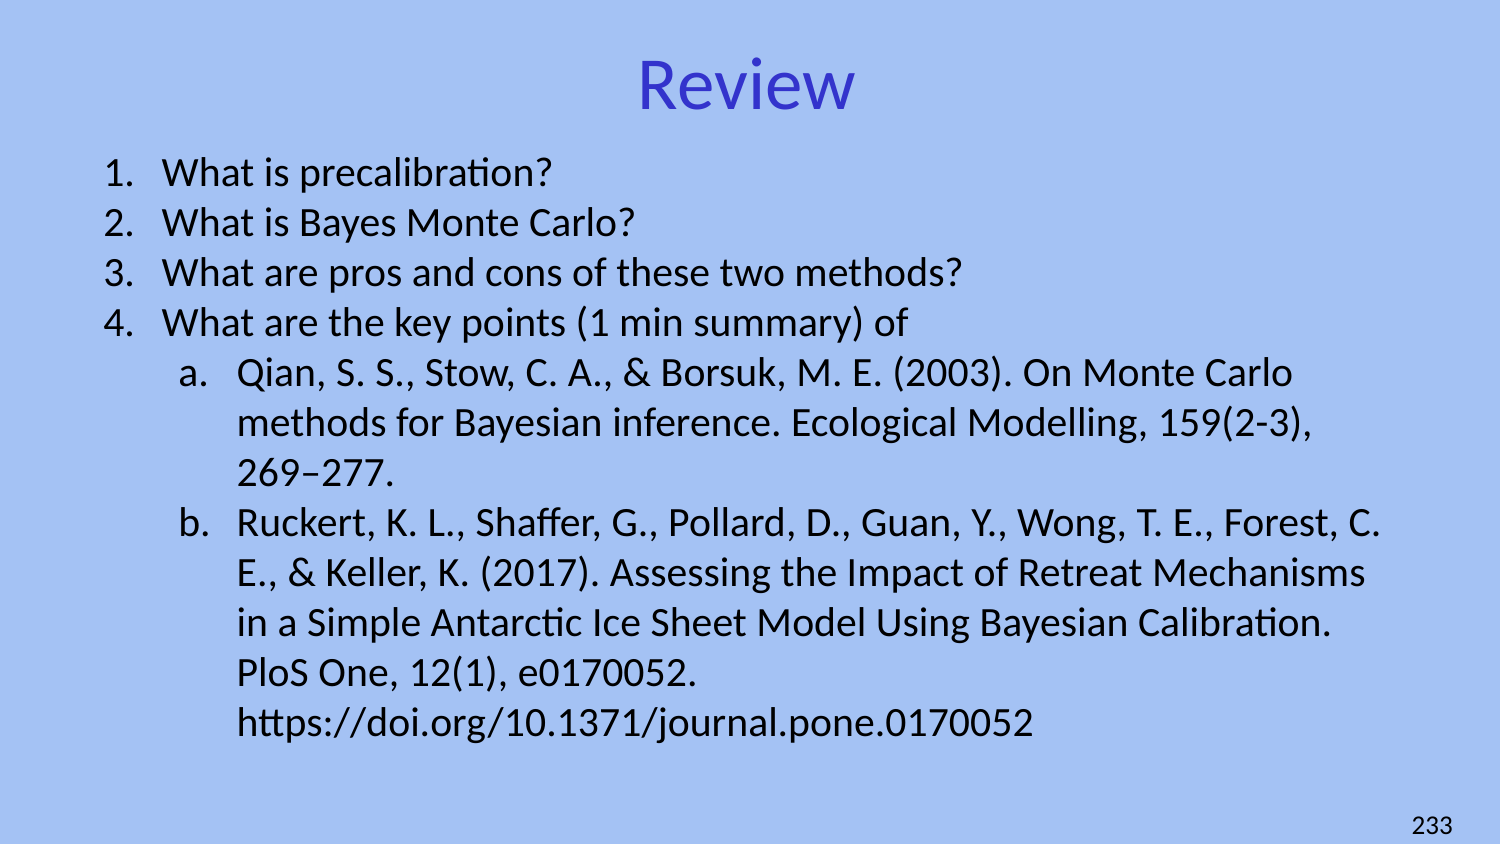

# Review
What is precalibration?
What is Bayes Monte Carlo?
What are pros and cons of these two methods?
What are the key points (1 min summary) of
Qian, S. S., Stow, C. A., & Borsuk, M. E. (2003). On Monte Carlo methods for Bayesian inference. Ecological Modelling, 159(2-3), 269–277.
Ruckert, K. L., Shaffer, G., Pollard, D., Guan, Y., Wong, T. E., Forest, C. E., & Keller, K. (2017). Assessing the Impact of Retreat Mechanisms in a Simple Antarctic Ice Sheet Model Using Bayesian Calibration. PloS One, 12(1), e0170052. https://doi.org/10.1371/journal.pone.0170052

233